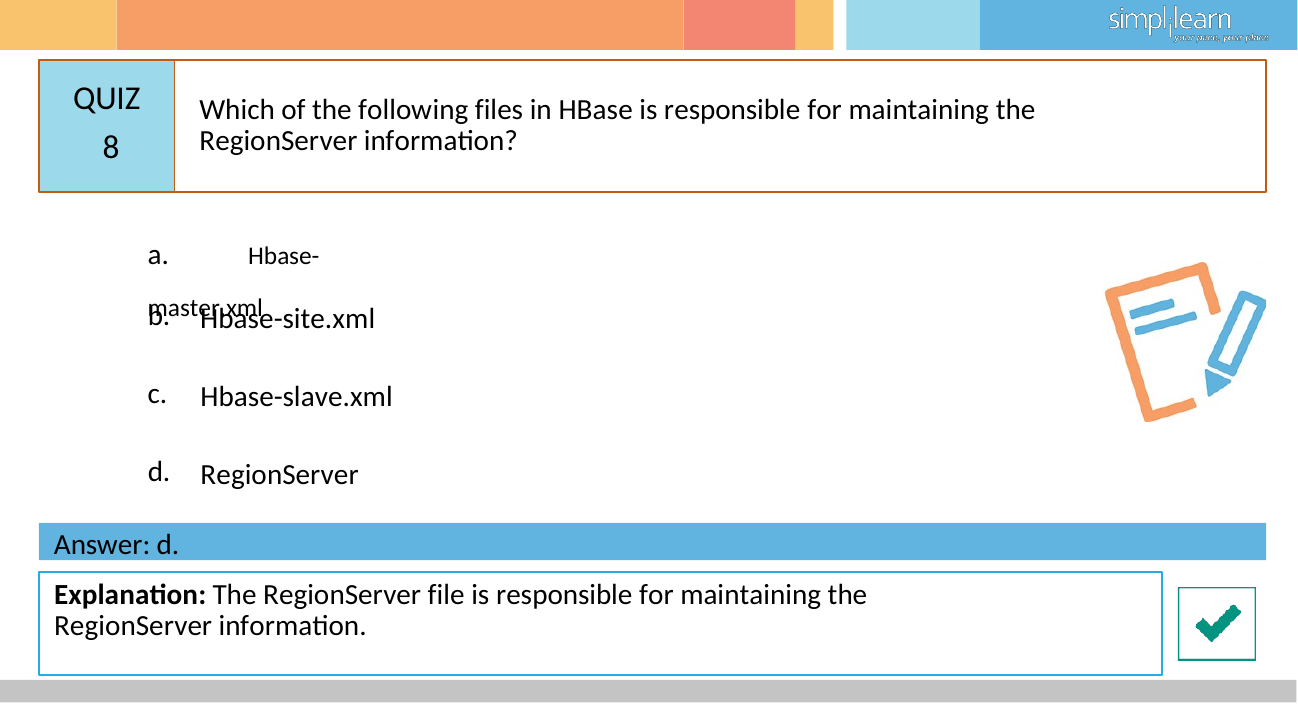

# QUIZ
Which of the following files in HBase is responsible for maintaining the RegionServer information?
8

a.	Hbase-master.xml

b.
Hbase-site.xml
c.
Hbase-slave.xml
d.
RegionServer
Answer: d.

Explanation: The RegionServer file is responsible for maintaining the RegionServer information.